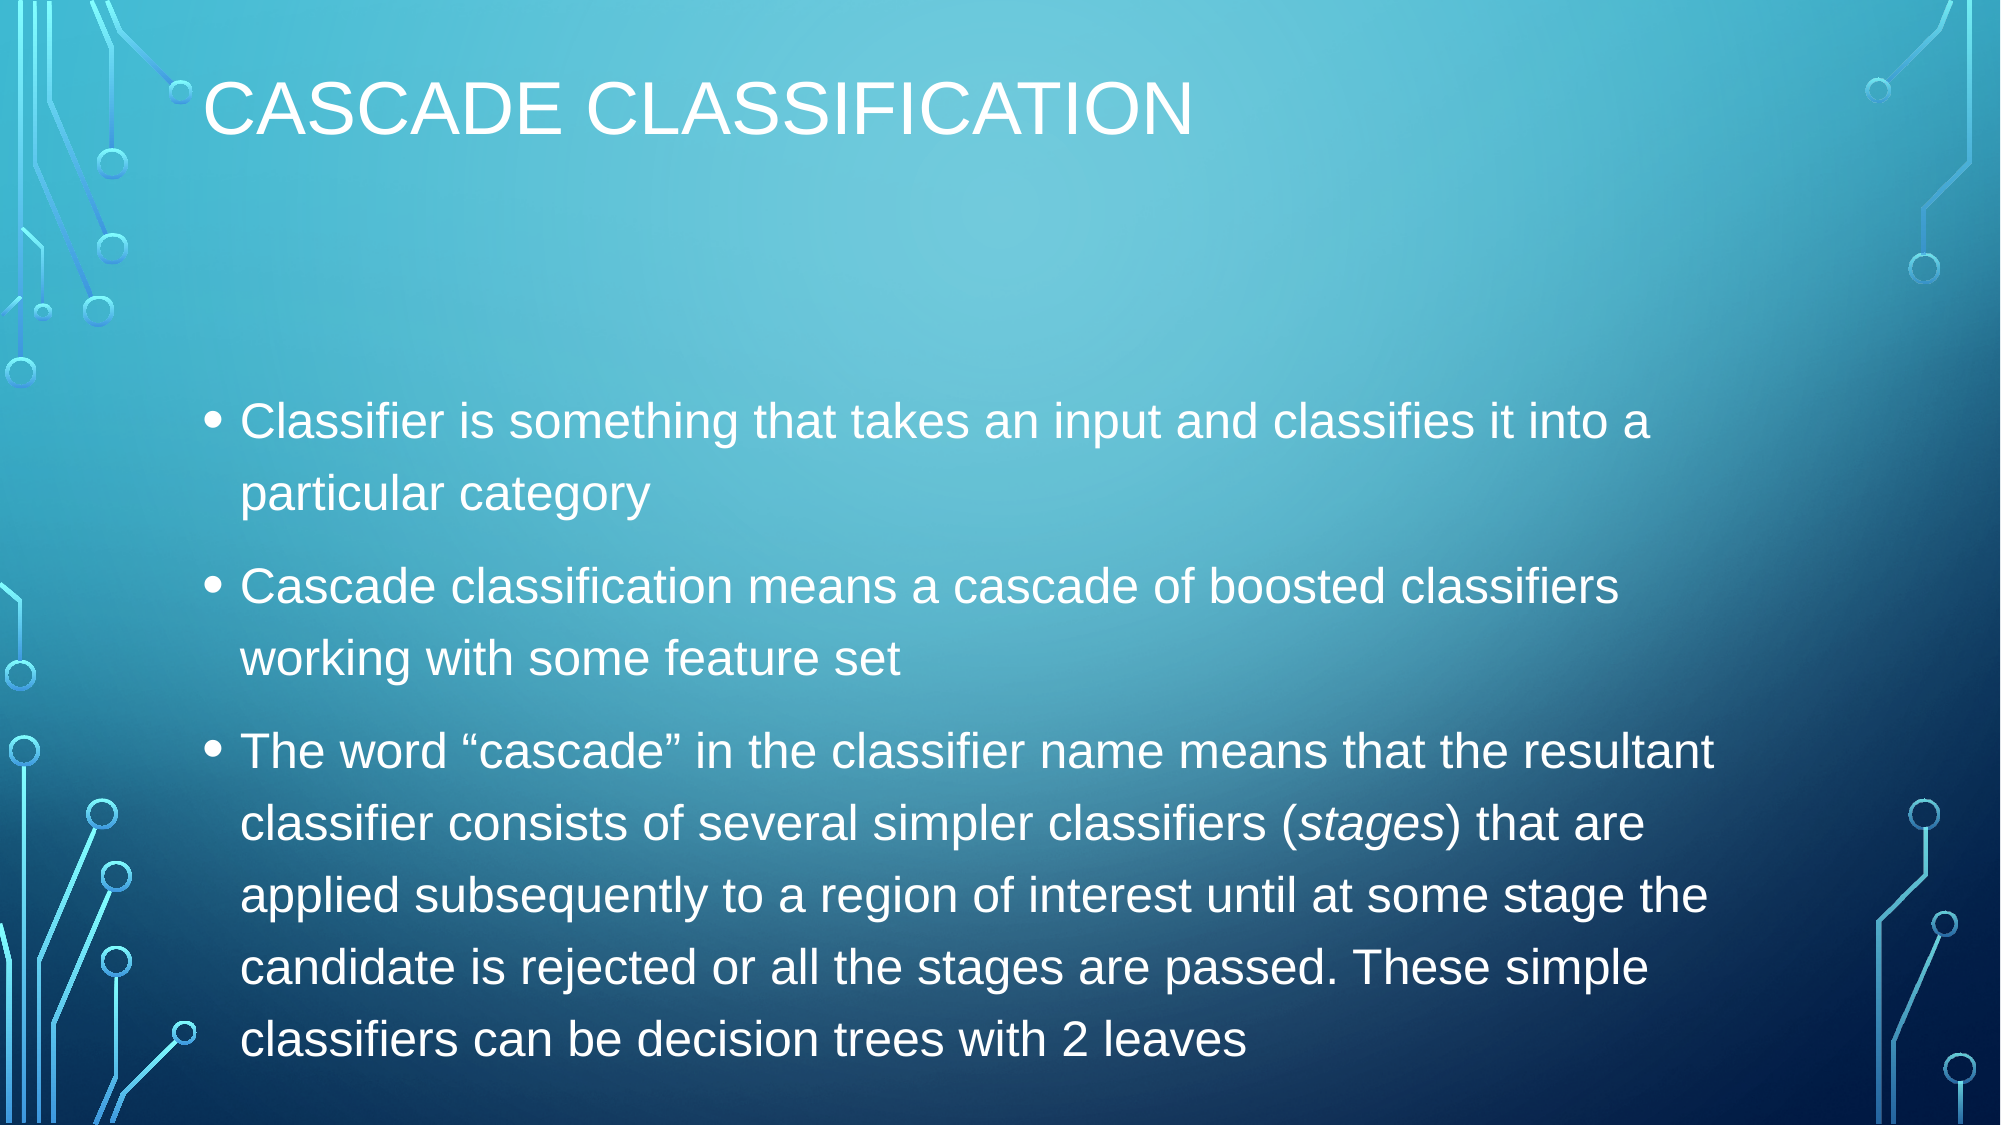

# Cascade Classification
Classifier is something that takes an input and classifies it into a particular category
Cascade classification means a cascade of boosted classifiers working with some feature set
The word “cascade” in the classifier name means that the resultant classifier consists of several simpler classifiers (stages) that are applied subsequently to a region of interest until at some stage the candidate is rejected or all the stages are passed. These simple classifiers can be decision trees with 2 leaves